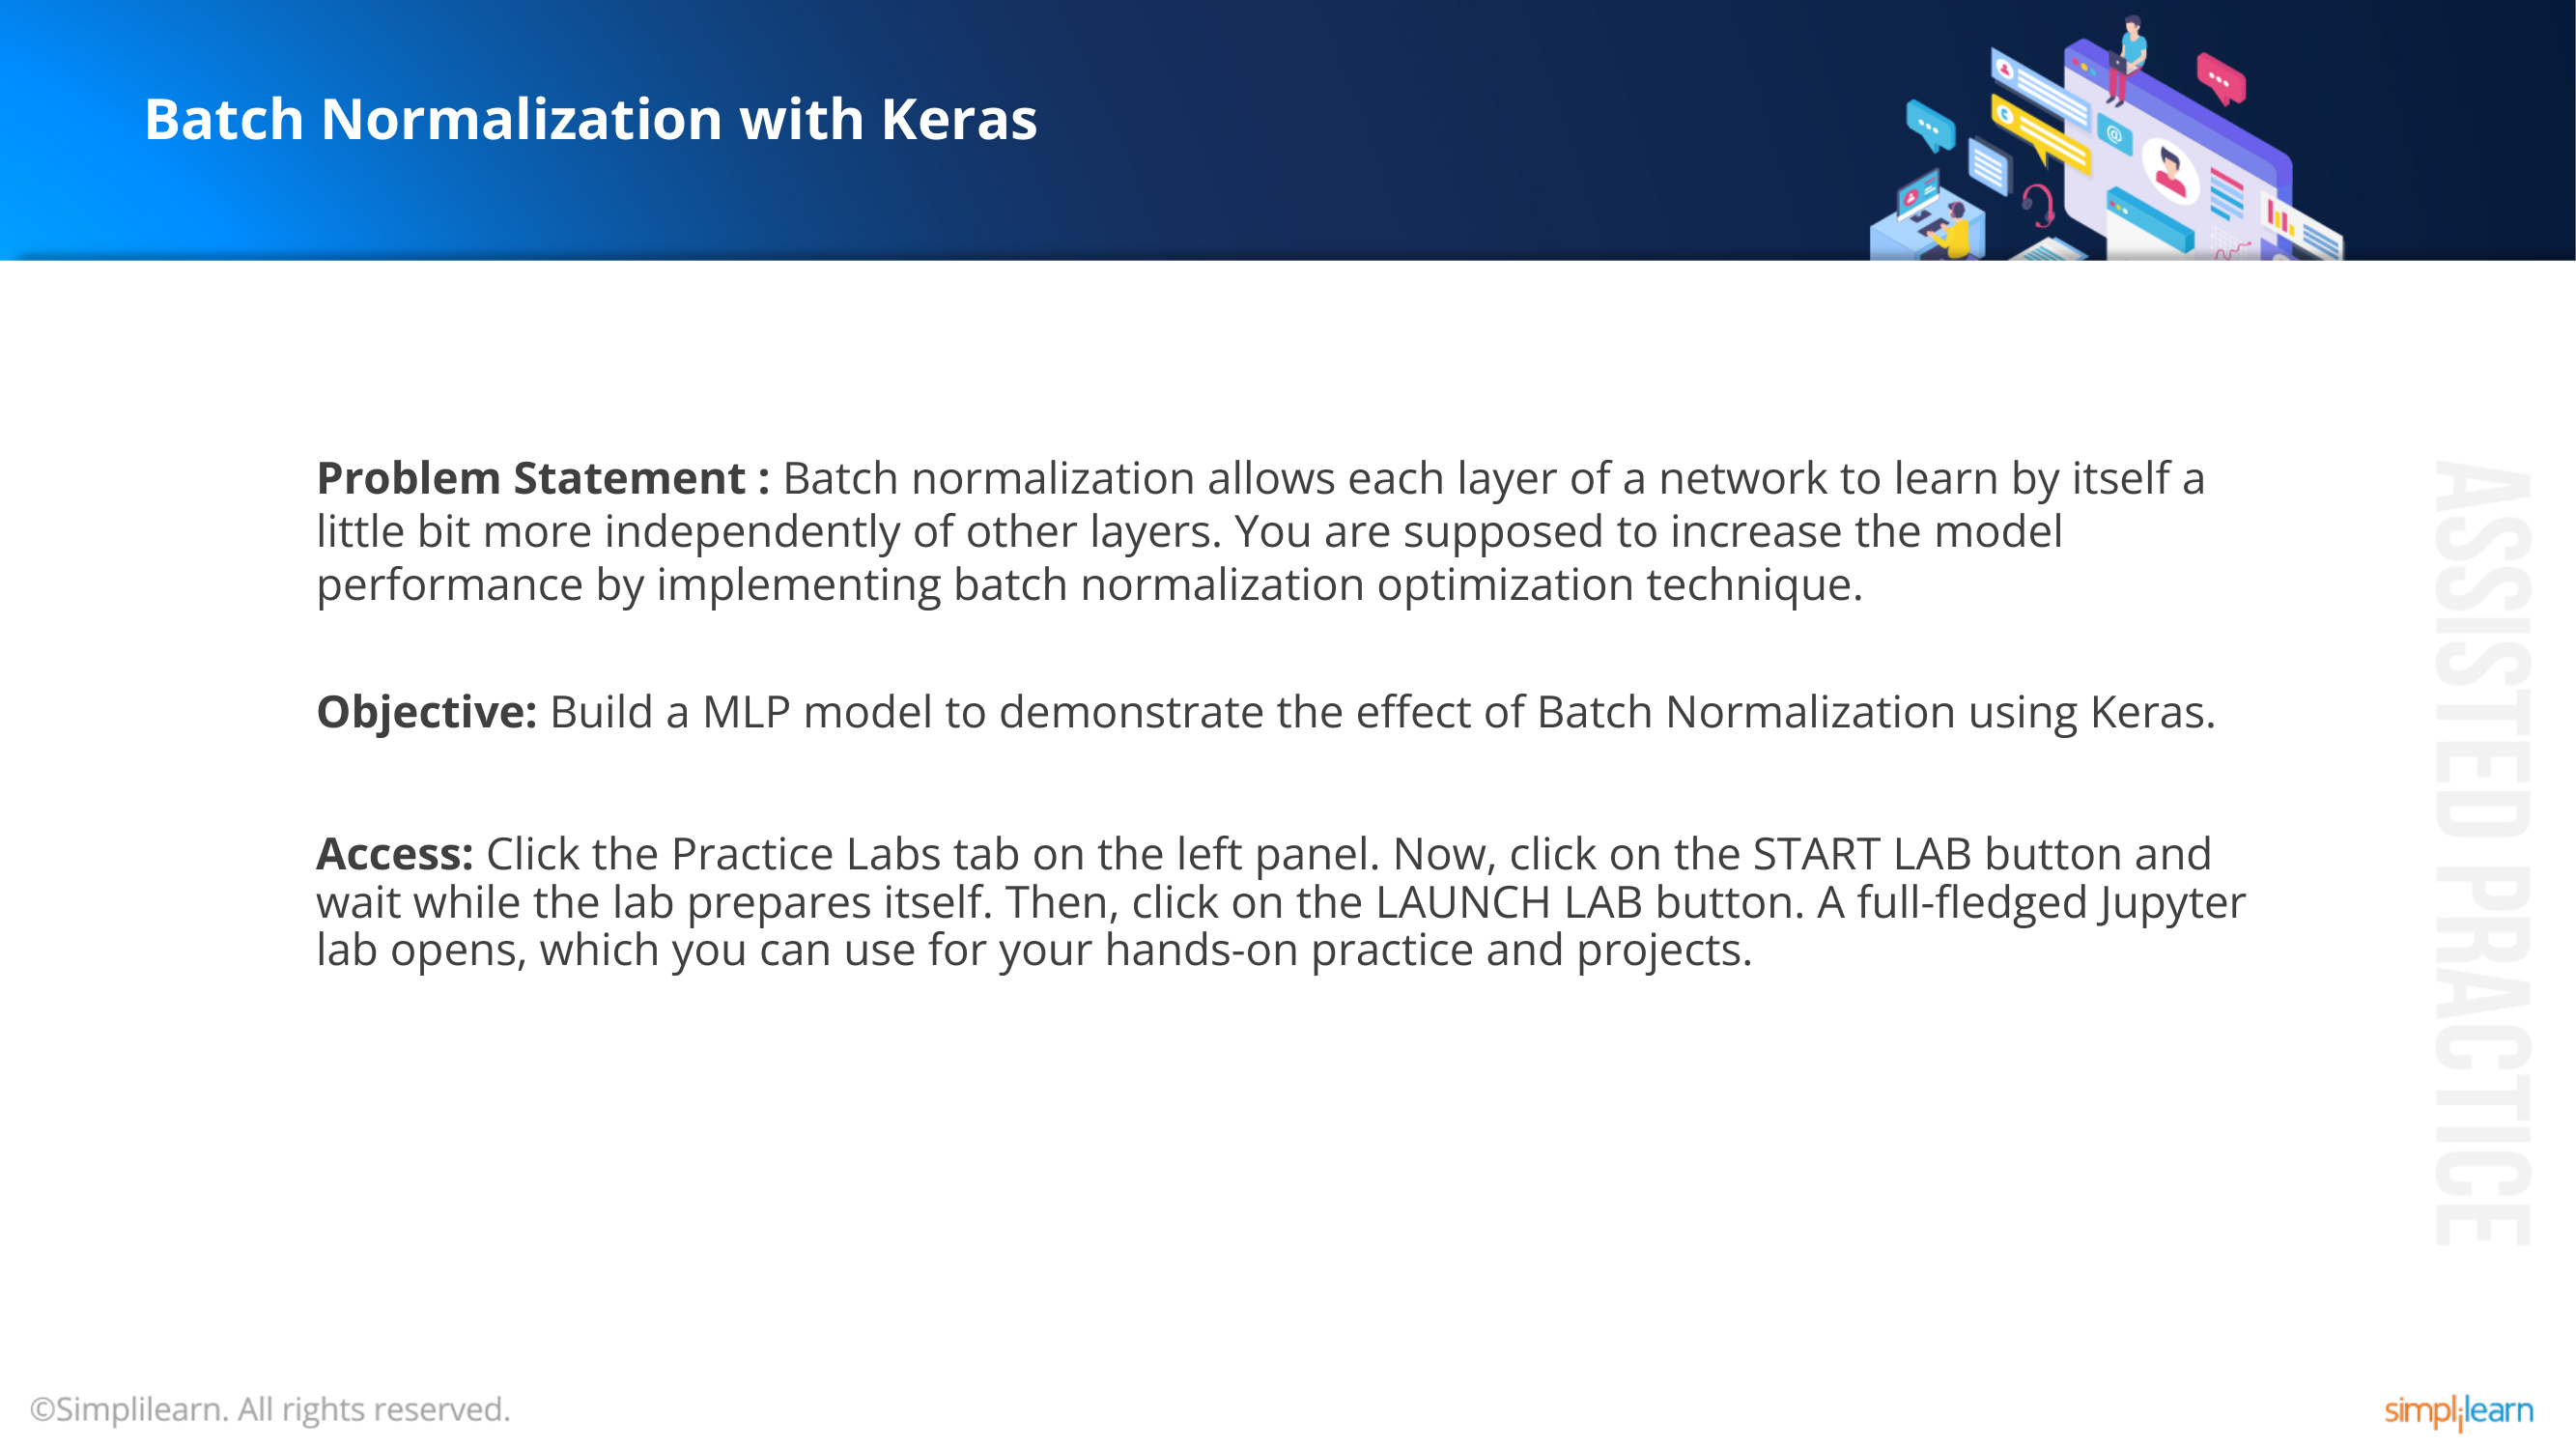

# Batch Normalization with Keras
Problem Statement : Batch normalization allows each layer of a network to learn by itself a little bit more independently of other layers. You are supposed to increase the model performance by implementing batch normalization optimization technique.

Objective: Build a MLP model to demonstrate the effect of Batch Normalization using Keras.

Access: Click the Practice Labs tab on the left panel. Now, click on the START LAB button and wait while the lab prepares itself. Then, click on the LAUNCH LAB button. A full-fledged Jupyter lab opens, which you can use for your hands-on practice and projects.